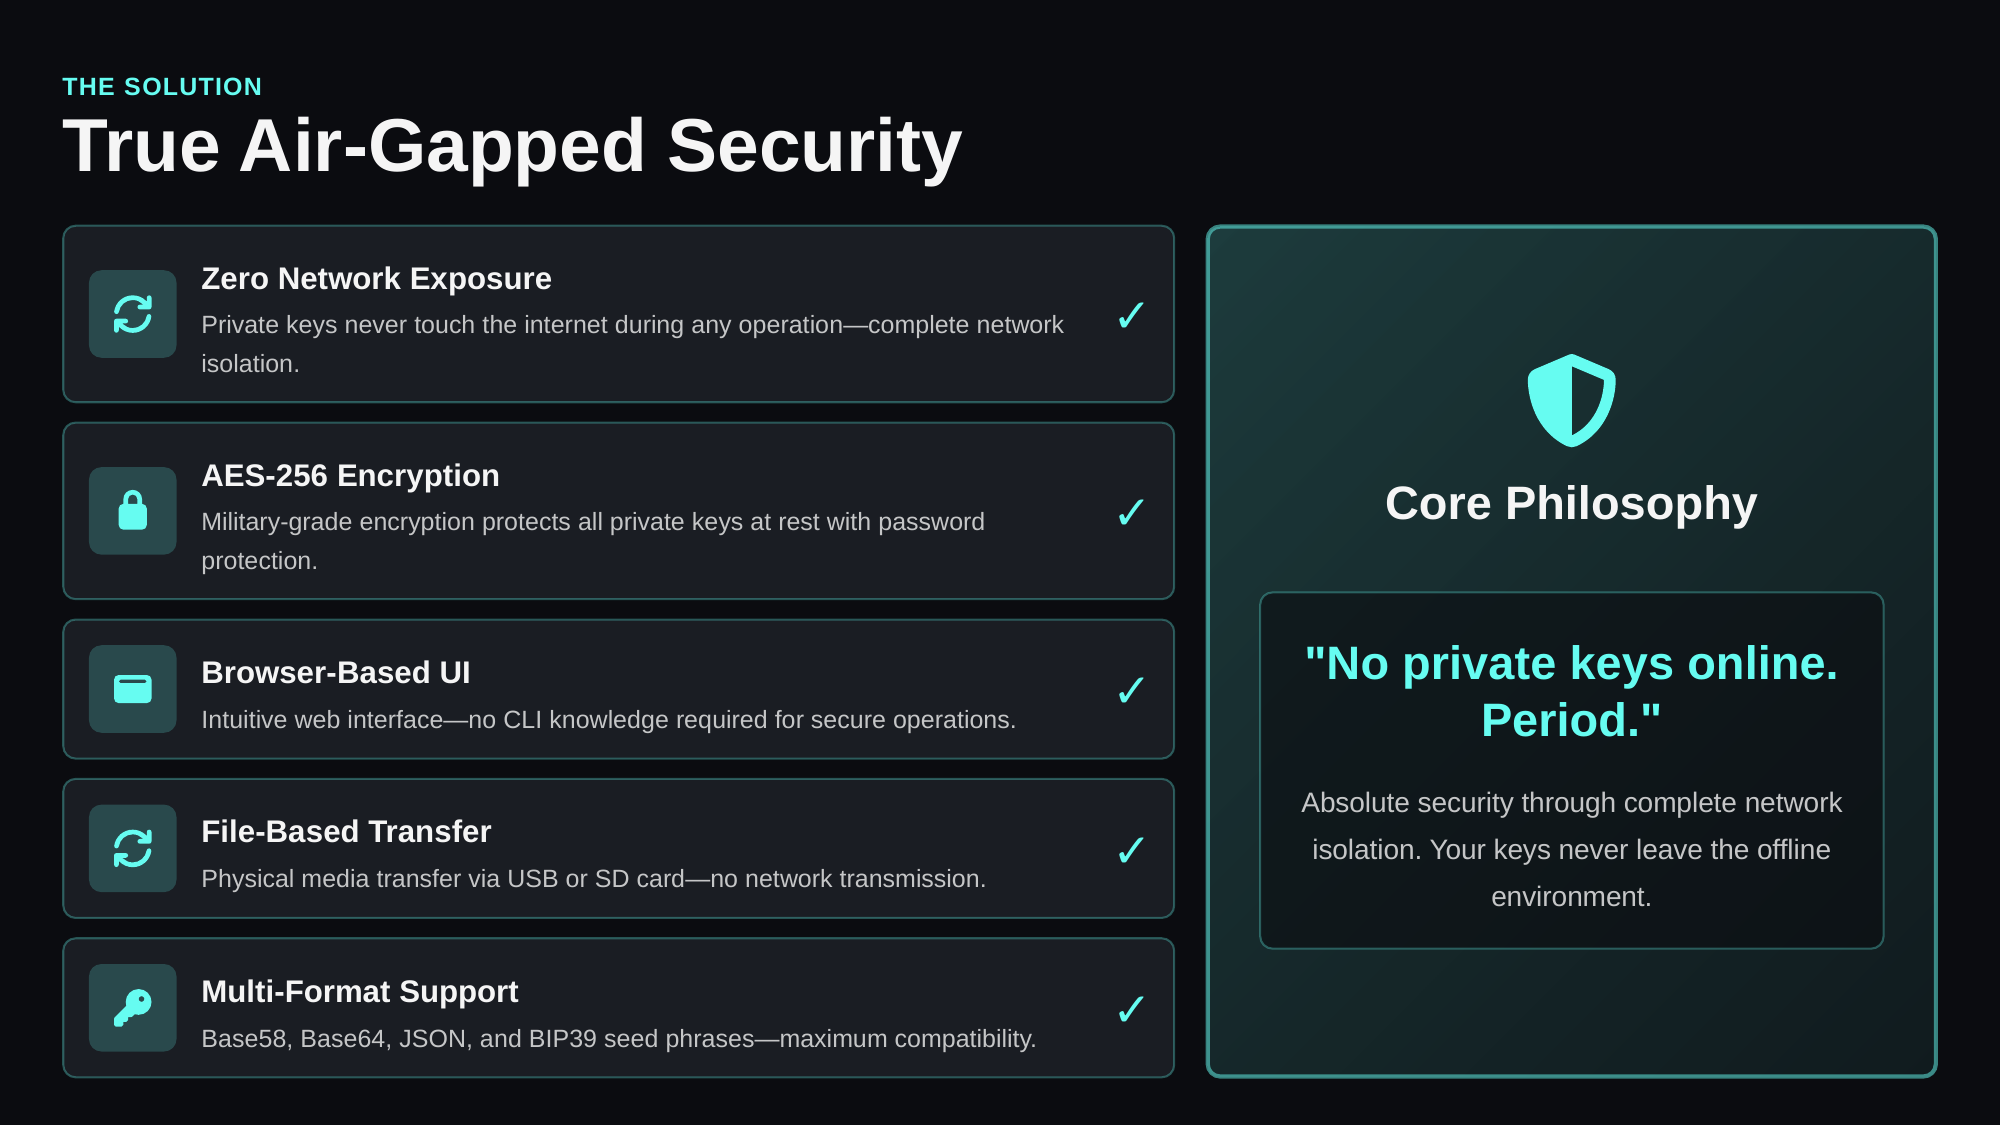

THE SOLUTION
True Air-Gapped Security

Zero Network Exposure

✓

Private keys never touch the internet during any operation—complete network isolation.

AES-256 Encryption

Core Philosophy
✓

Military-grade encryption protects all private keys at rest with password protection.

"No private keys online. Period."

Browser-Based UI
✓

Intuitive web interface—no CLI knowledge required for secure operations.
Absolute security through complete network isolation. Your keys never leave the offline environment.

File-Based Transfer
✓

Physical media transfer via USB or SD card—no network transmission.

Multi-Format Support
✓

Base58, Base64, JSON, and BIP39 seed phrases—maximum compatibility.